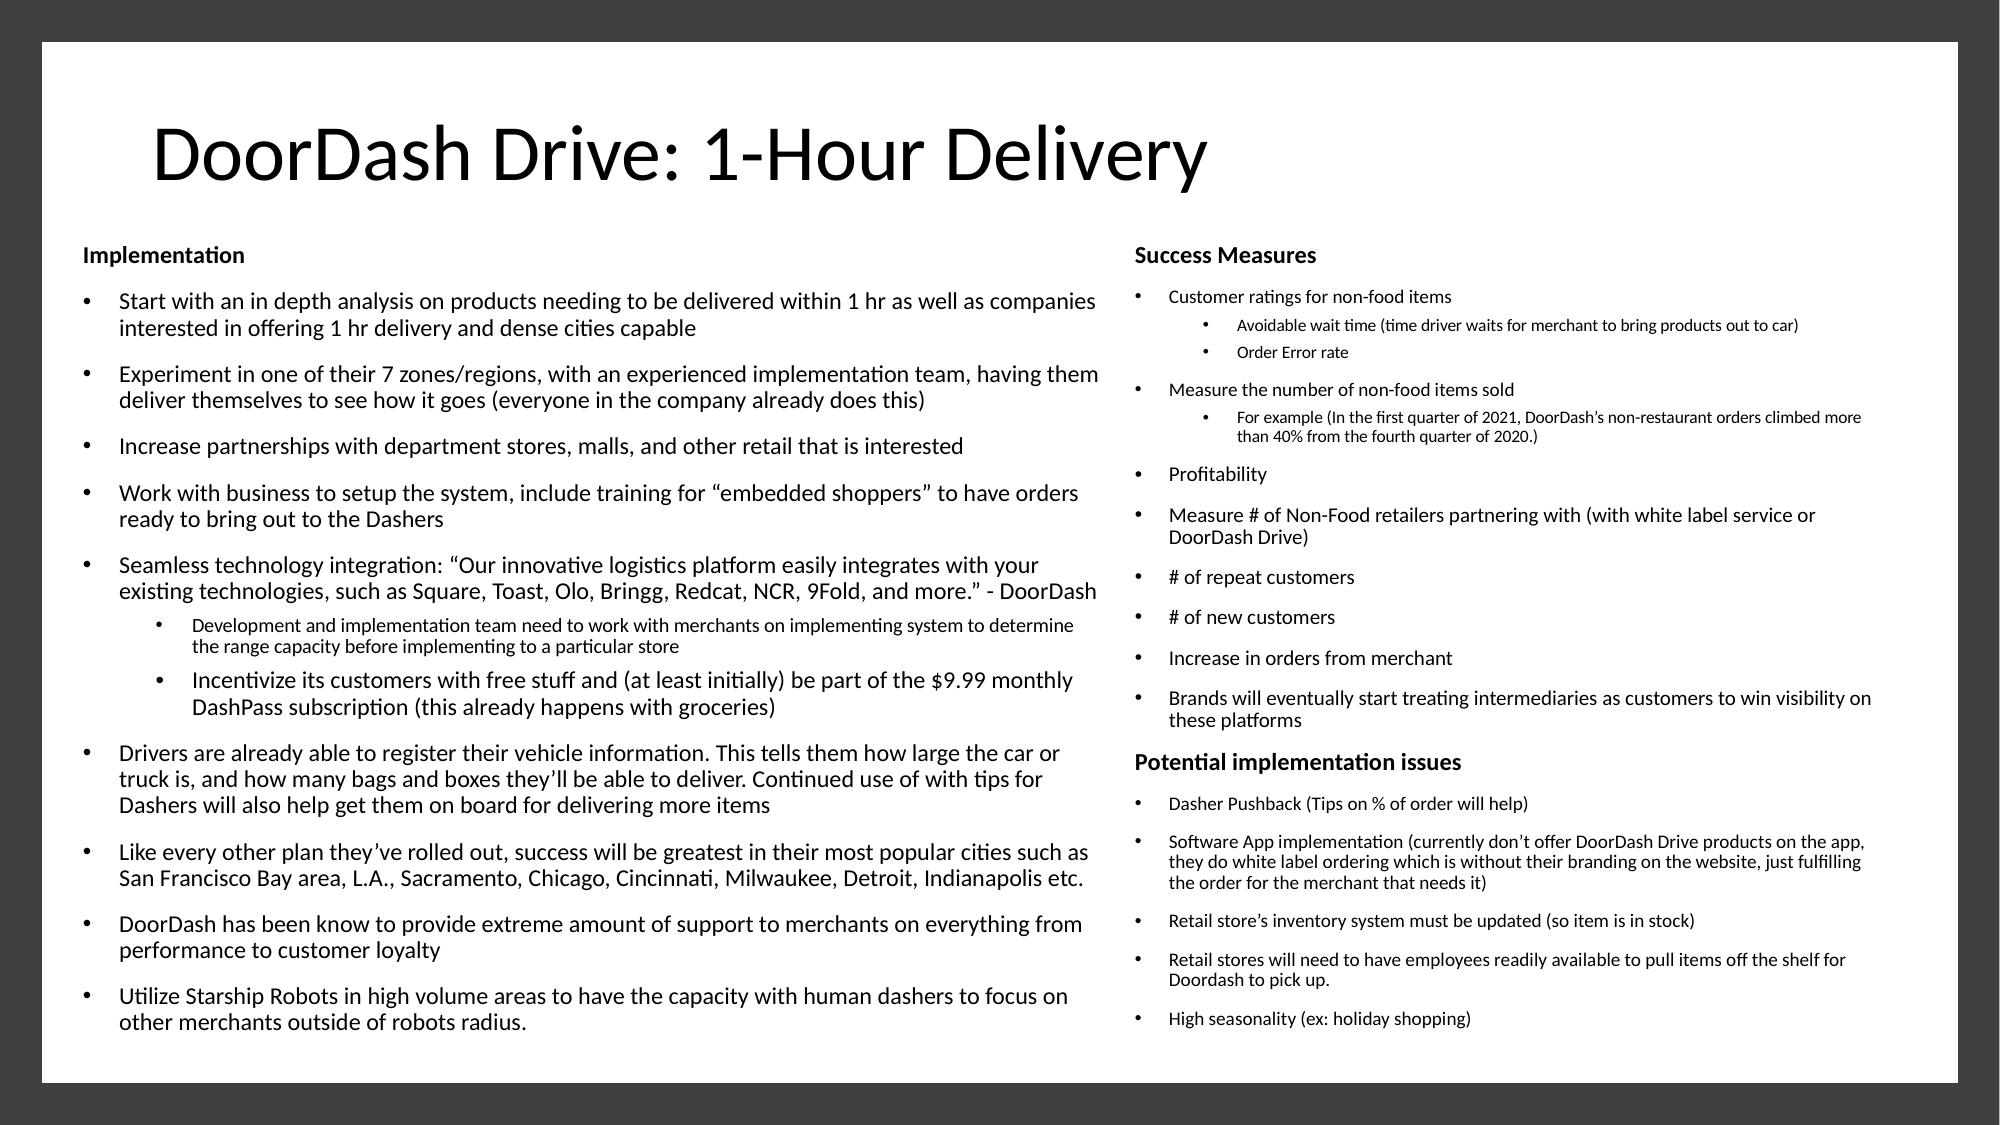

# DoorDash Drive: 1-Hour Delivery
Implementation
Start with an in depth analysis on products needing to be delivered within 1 hr as well as companies interested in offering 1 hr delivery and dense cities capable
Experiment in one of their 7 zones/regions, with an experienced implementation team, having them deliver themselves to see how it goes (everyone in the company already does this)
Increase partnerships with department stores, malls, and other retail that is interested
Work with business to setup the system, include training for “embedded shoppers” to have orders ready to bring out to the Dashers
Seamless technology integration: “Our innovative logistics platform easily integrates with your existing technologies, such as Square, Toast, Olo, Bringg, Redcat, NCR, 9Fold, and more.” - DoorDash
Development and implementation team need to work with merchants on implementing system to determine the range capacity before implementing to a particular store
Incentivize its customers with free stuff and (at least initially) be part of the $9.99 monthly DashPass subscription (this already happens with groceries)
Drivers are already able to register their vehicle information. This tells them how large the car or truck is, and how many bags and boxes they’ll be able to deliver. Continued use of with tips for Dashers will also help get them on board for delivering more items
Like every other plan they’ve rolled out, success will be greatest in their most popular cities such as San Francisco Bay area, L.A., Sacramento, Chicago, Cincinnati, Milwaukee, Detroit, Indianapolis etc.
DoorDash has been know to provide extreme amount of support to merchants on everything from performance to customer loyalty
Utilize Starship Robots in high volume areas to have the capacity with human dashers to focus on other merchants outside of robots radius.

Success Measures
Customer ratings for non-food items
Avoidable wait time (time driver waits for merchant to bring products out to car)
Order Error rate
Measure the number of non-food items sold
For example (In the first quarter of 2021, DoorDash’s non-restaurant orders climbed more than 40% from the fourth quarter of 2020.)
Profitability
Measure # of Non-Food retailers partnering with (with white label service or DoorDash Drive)
# of repeat customers
# of new customers
Increase in orders from merchant
Brands will eventually start treating intermediaries as customers to win visibility on these platforms
Potential implementation issues
Dasher Pushback (Tips on % of order will help)
Software App implementation (currently don’t offer DoorDash Drive products on the app, they do white label ordering which is without their branding on the website, just fulfilling the order for the merchant that needs it)
Retail store’s inventory system must be updated (so item is in stock)
Retail stores will need to have employees readily available to pull items off the shelf for Doordash to pick up.
High seasonality (ex: holiday shopping)